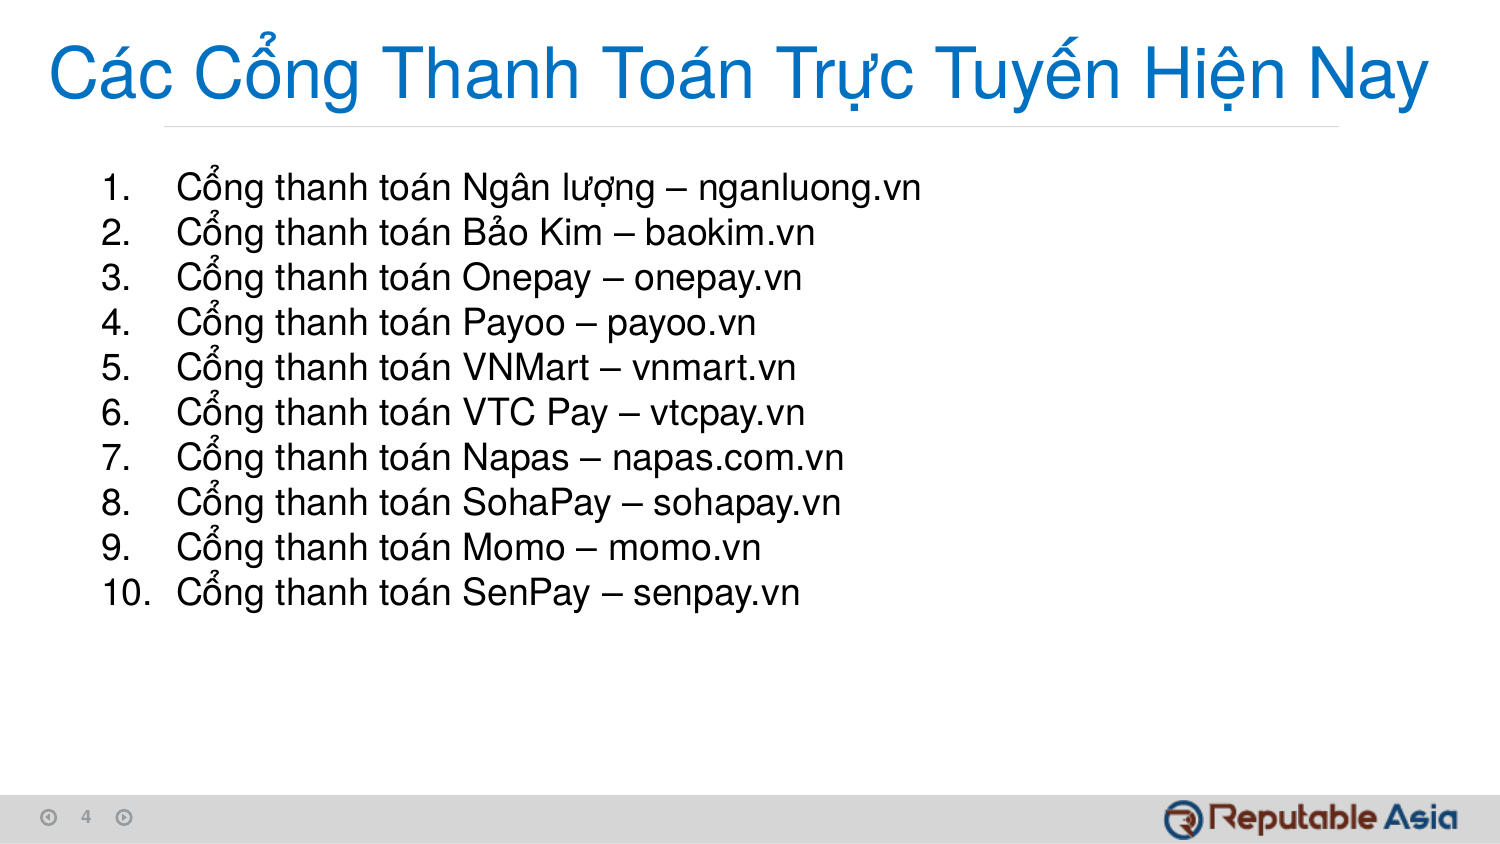

Các Cổng Thanh Toán Trực Tuyến Hiện Nay

Cổng thanh toán Ngân lượng – nganluong.vn
Cổng thanh toán Bảo Kim – baokim.vn
Cổng thanh toán Onepay – onepay.vn
Cổng thanh toán Payoo – payoo.vn
Cổng thanh toán VNMart – vnmart.vn
Cổng thanh toán VTC Pay – vtcpay.vn
Cổng thanh toán Napas – napas.com.vn
Cổng thanh toán SohaPay – sohapay.vn
Cổng thanh toán Momo – momo.vn
Cổng thanh toán SenPay – senpay.vn

1
1
2
3
4
4